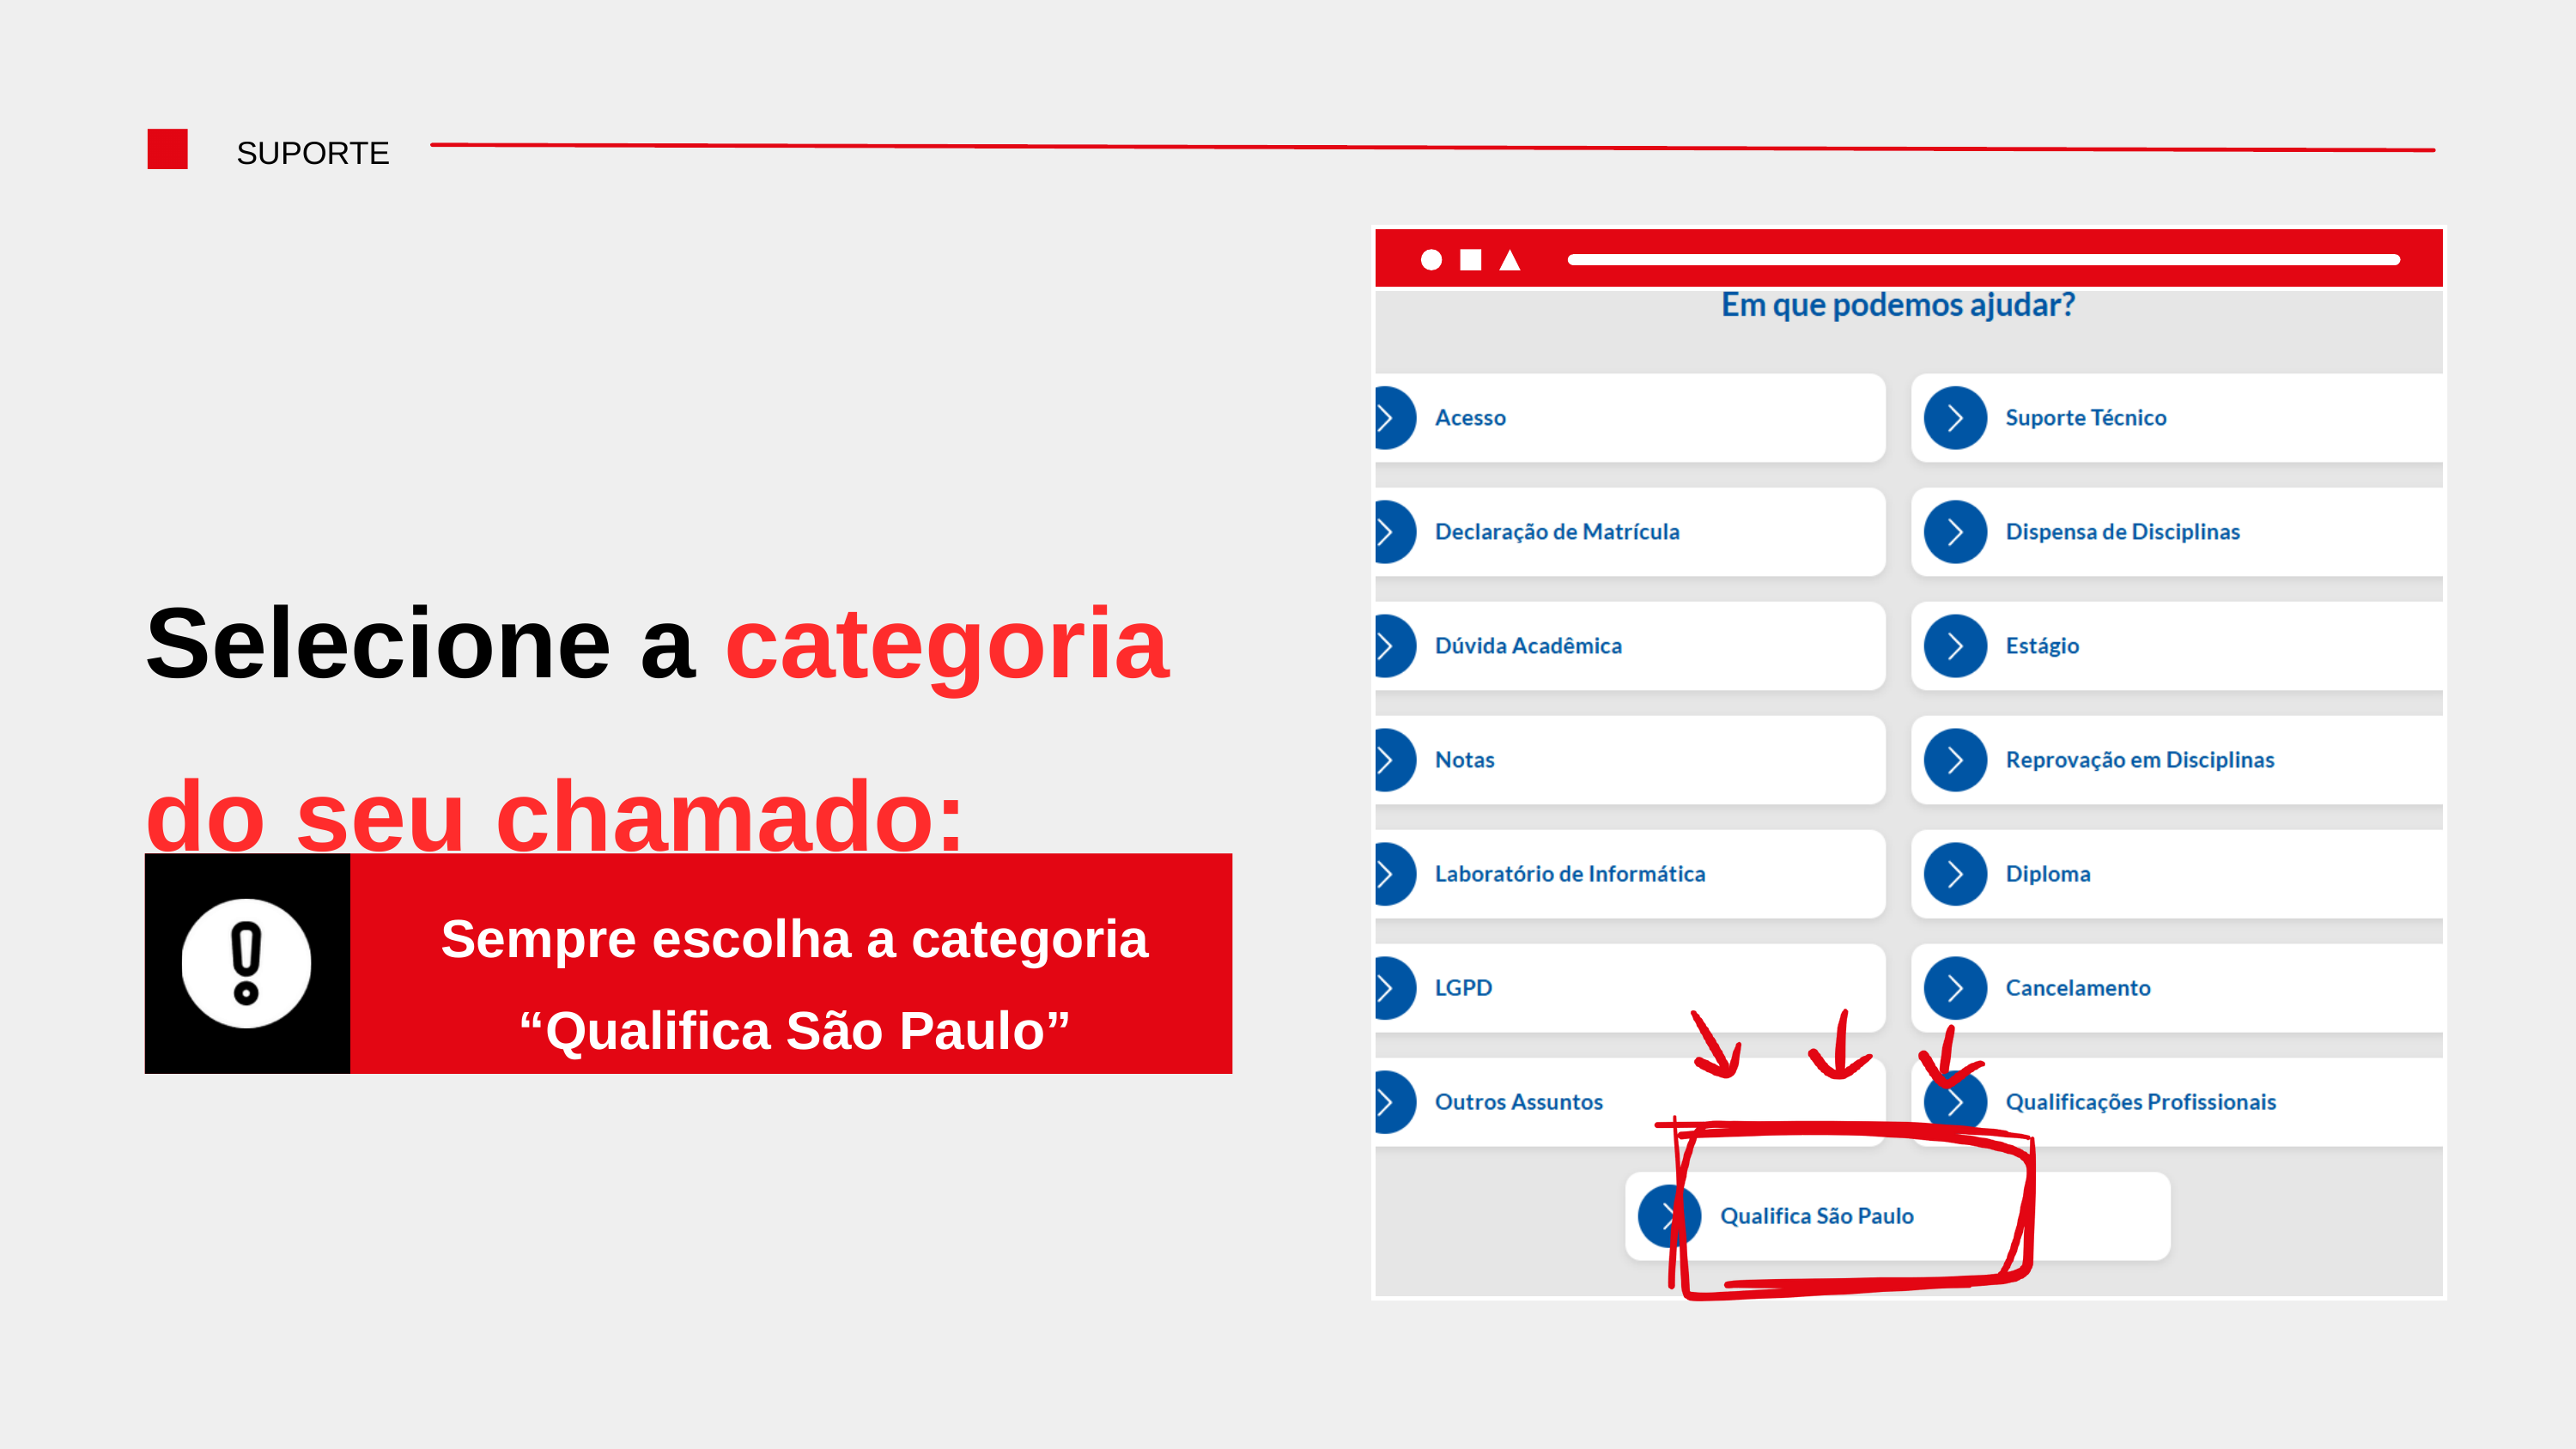

SUPORTE

Selecione a categoria
do seu chamado:

Sempre escolha a categoria “Qualifica São Paulo”